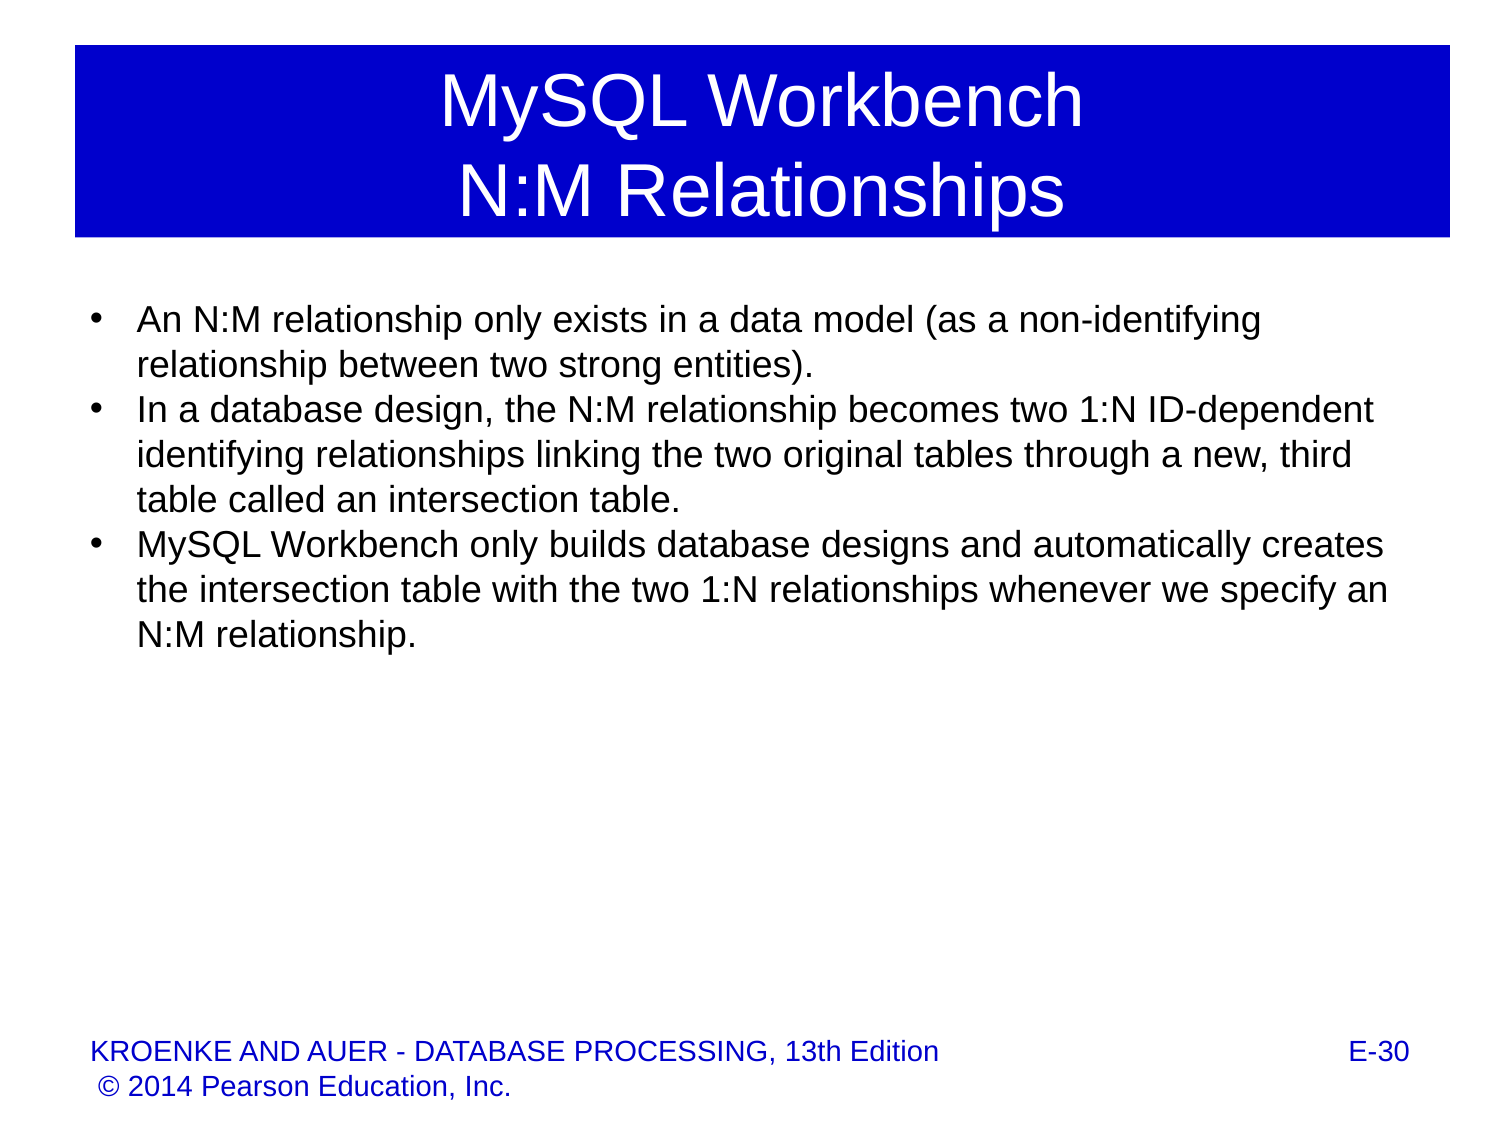

# MySQL Workbench N:M Relationships
An N:M relationship only exists in a data model (as a non-identifying relationship between two strong entities).
In a database design, the N:M relationship becomes two 1:N ID-dependent identifying relationships linking the two original tables through a new, third table called an intersection table.
MySQL Workbench only builds database designs and automatically creates the intersection table with the two 1:N relationships whenever we specify an N:M relationship.
E-30
KROENKE AND AUER - DATABASE PROCESSING, 13th Edition  © 2014 Pearson Education, Inc.